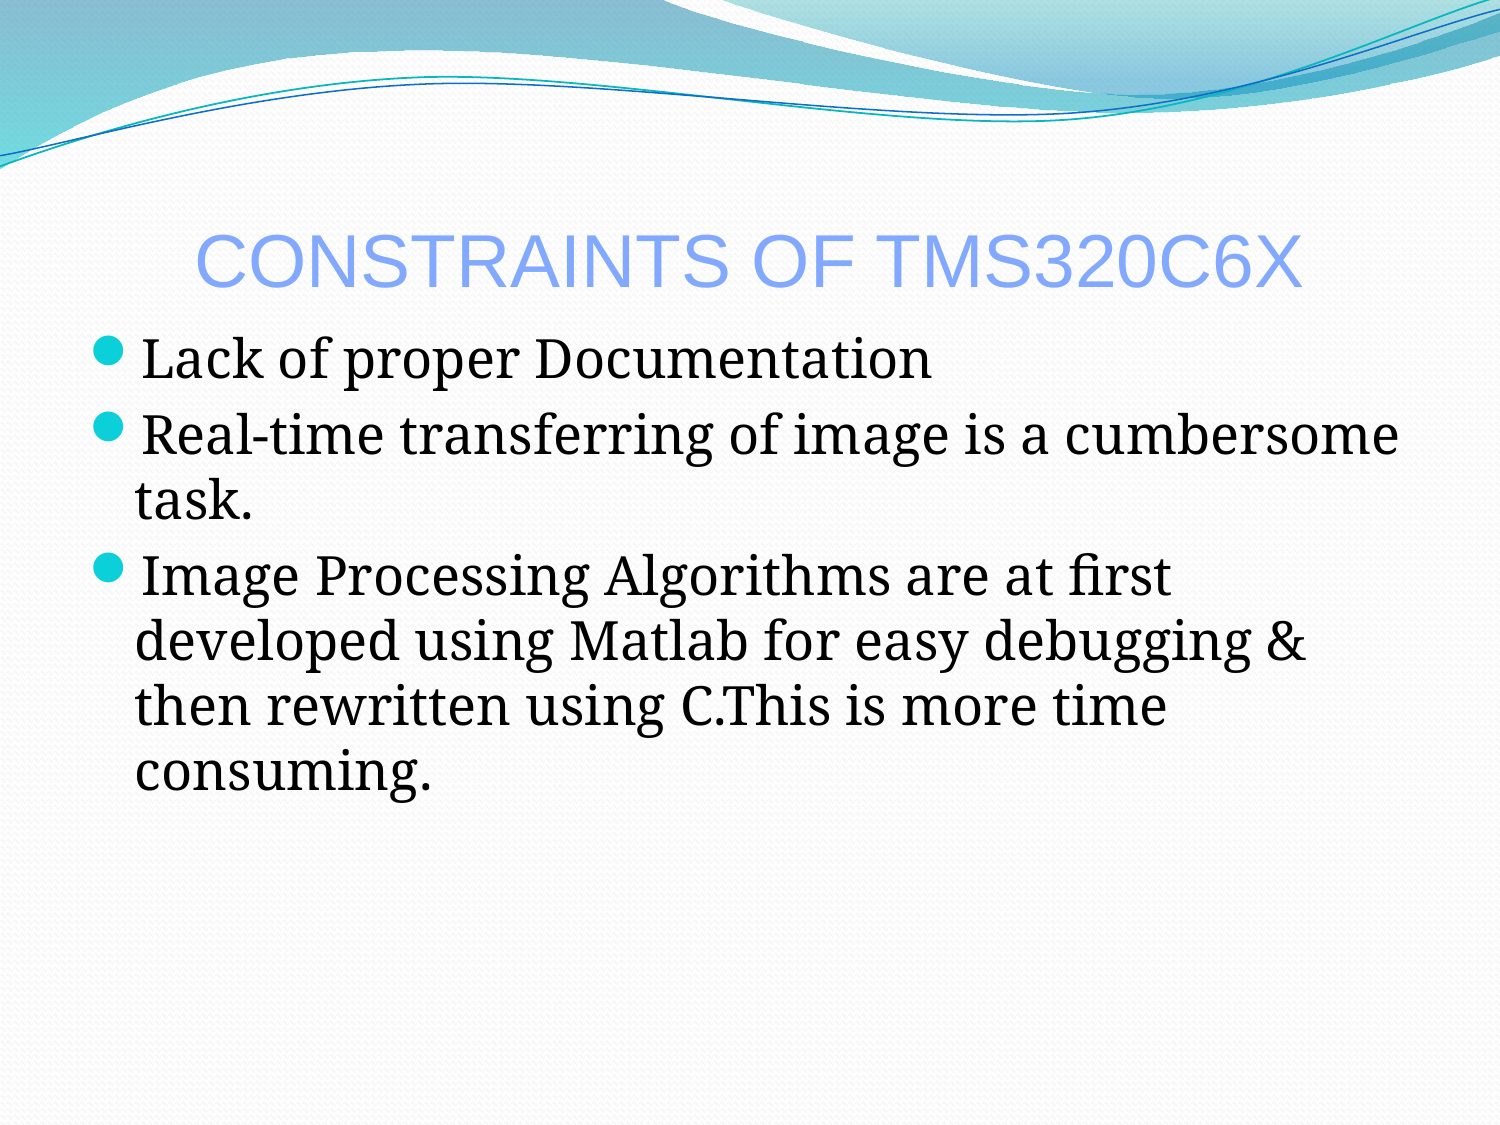

# Constraints of TMS320C6x
Lack of proper Documentation
Real-time transferring of image is a cumbersome task.
Image Processing Algorithms are at first developed using Matlab for easy debugging & then rewritten using C.This is more time consuming.